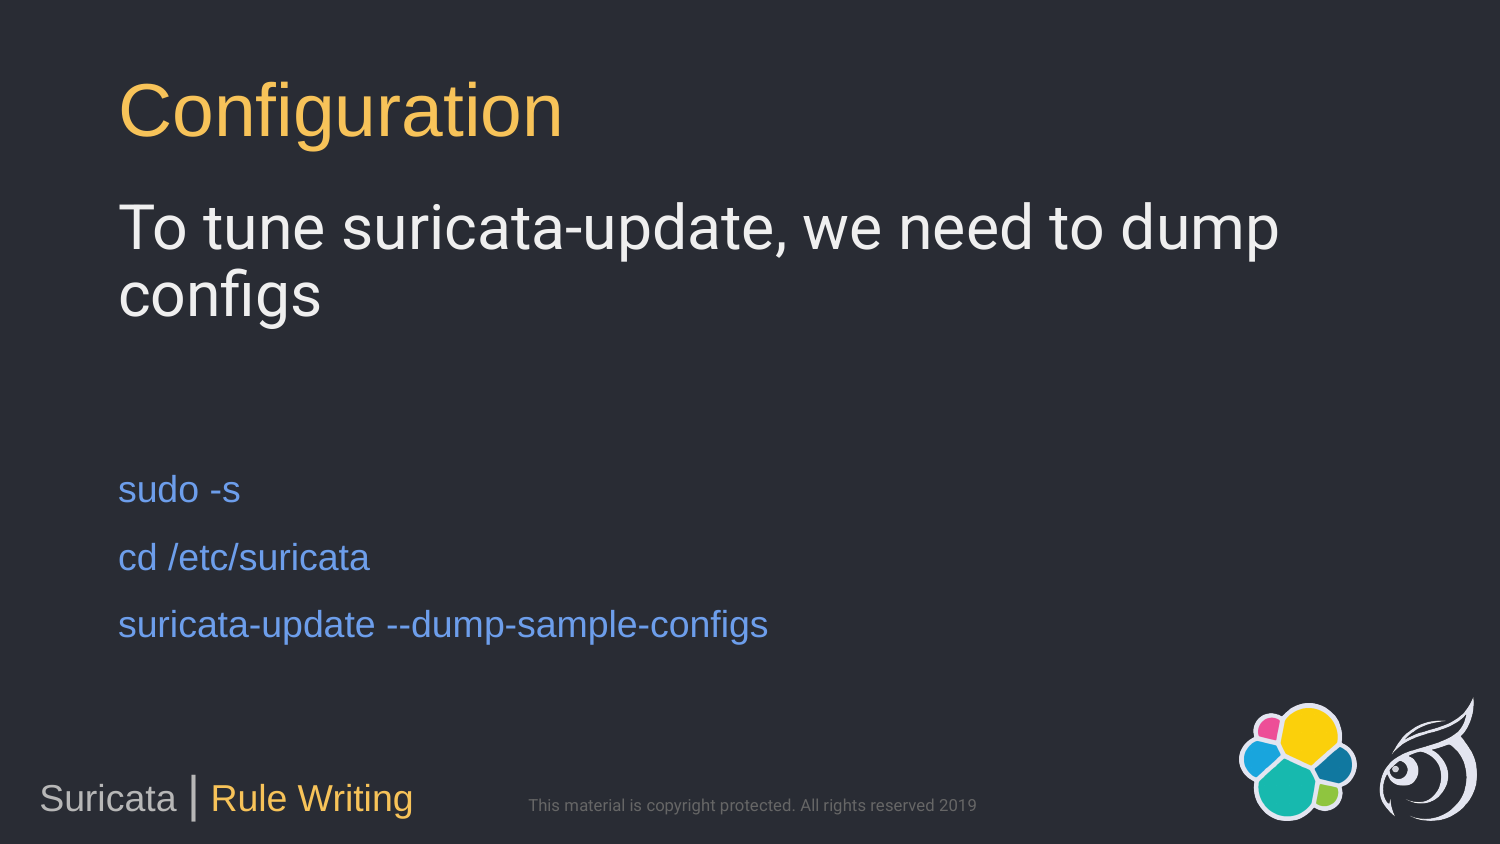

# Configuration
To tune suricata-update, we need to dump configs
sudo -s
cd /etc/suricata
suricata-update --dump-sample-configs